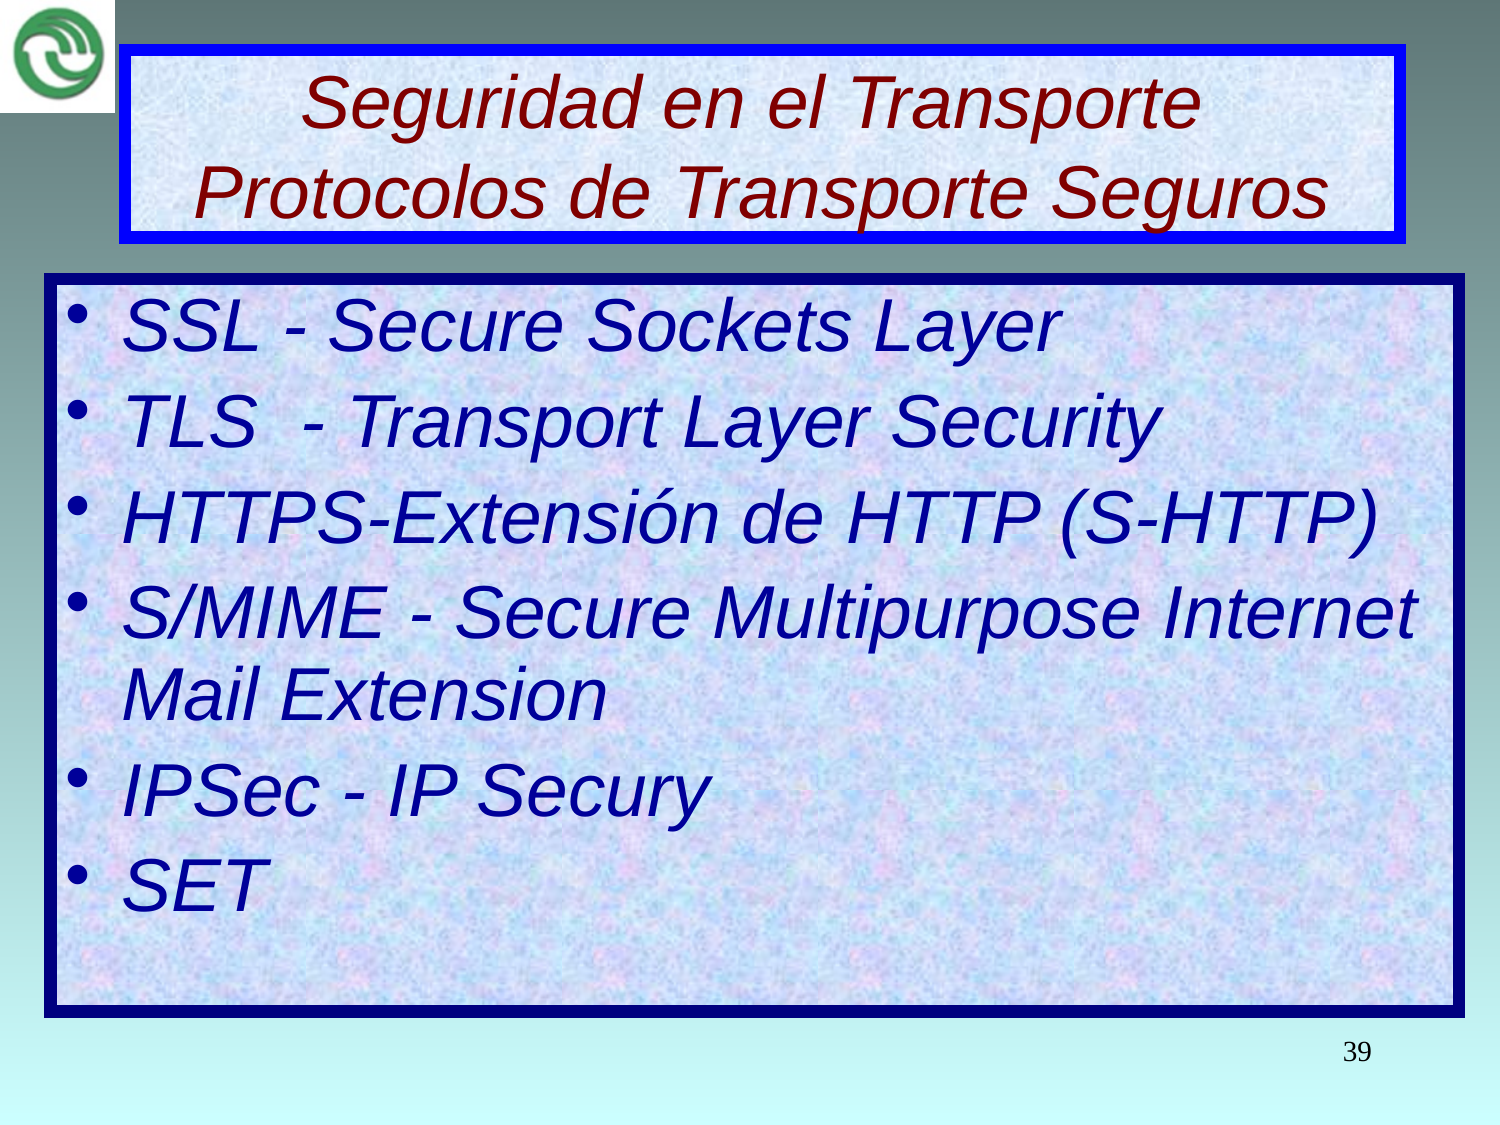

# Seguridad en el Transporte Protocolos de Transporte Seguros
SSL - Secure Sockets Layer
TLS  - Transport Layer Security
HTTPS-Extensión de HTTP (S-HTTP)
S/MIME - Secure Multipurpose Internet Mail Extension
IPSec - IP Secury
SET
39